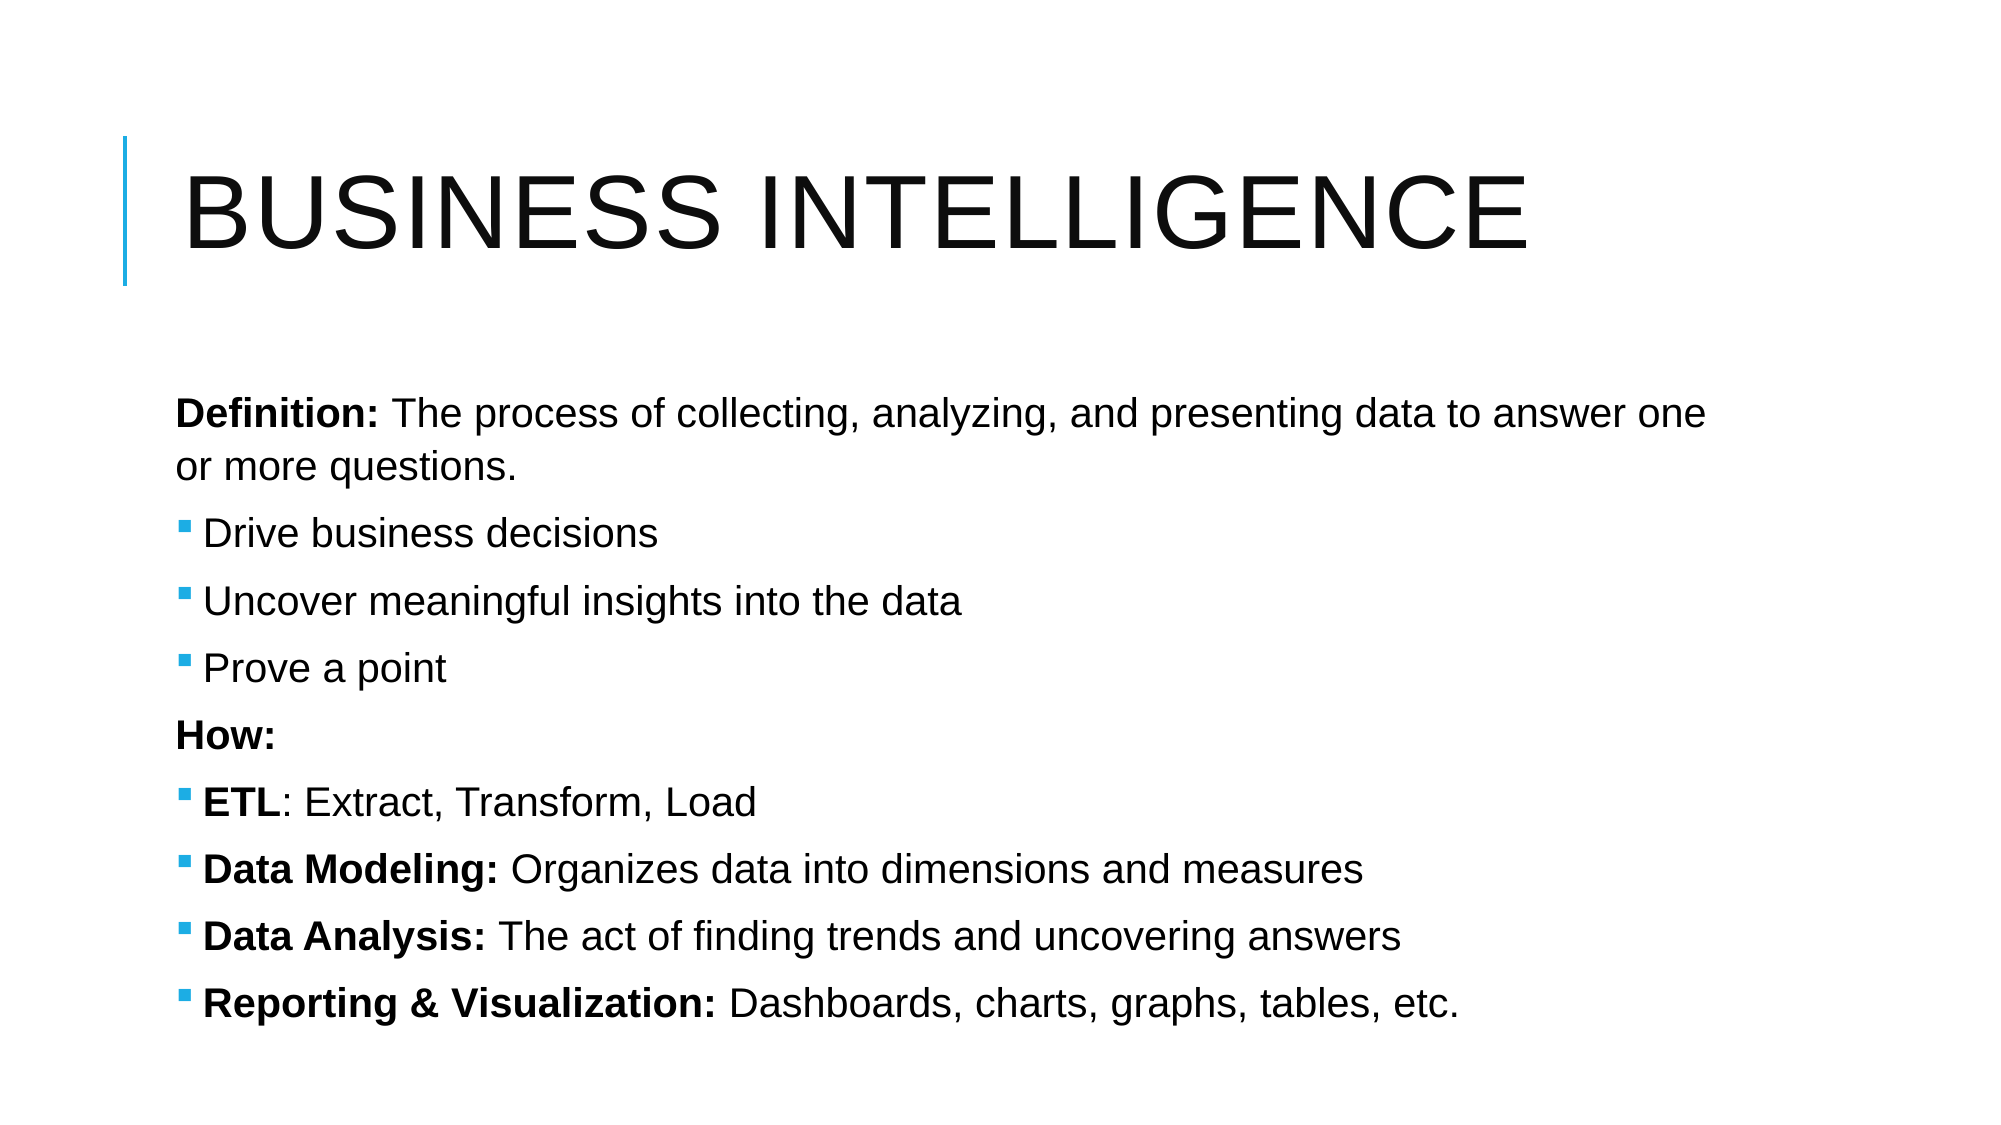

# Business Intelligence
Definition: The process of collecting, analyzing, and presenting data to answer one or more questions.
 Drive business decisions
 Uncover meaningful insights into the data
 Prove a point
How:
 ETL: Extract, Transform, Load
 Data Modeling: Organizes data into dimensions and measures
 Data Analysis: The act of finding trends and uncovering answers
 Reporting & Visualization: Dashboards, charts, graphs, tables, etc.